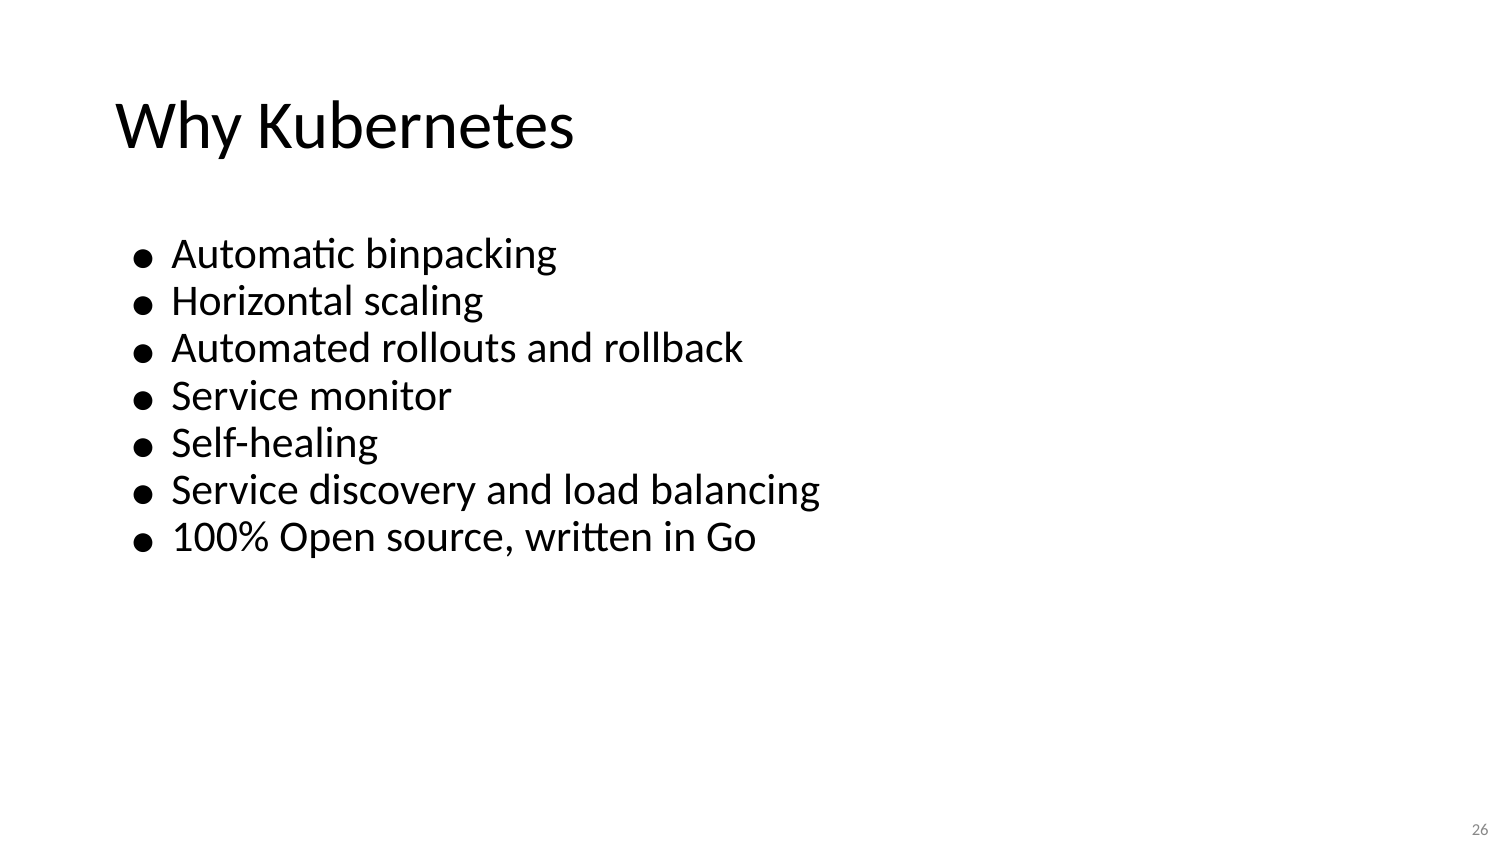

# Why Kubernetes
Automatic binpacking
Horizontal scaling
Automated rollouts and rollback
Service monitor
Self-healing
Service discovery and load balancing
100% Open source, written in Go
26